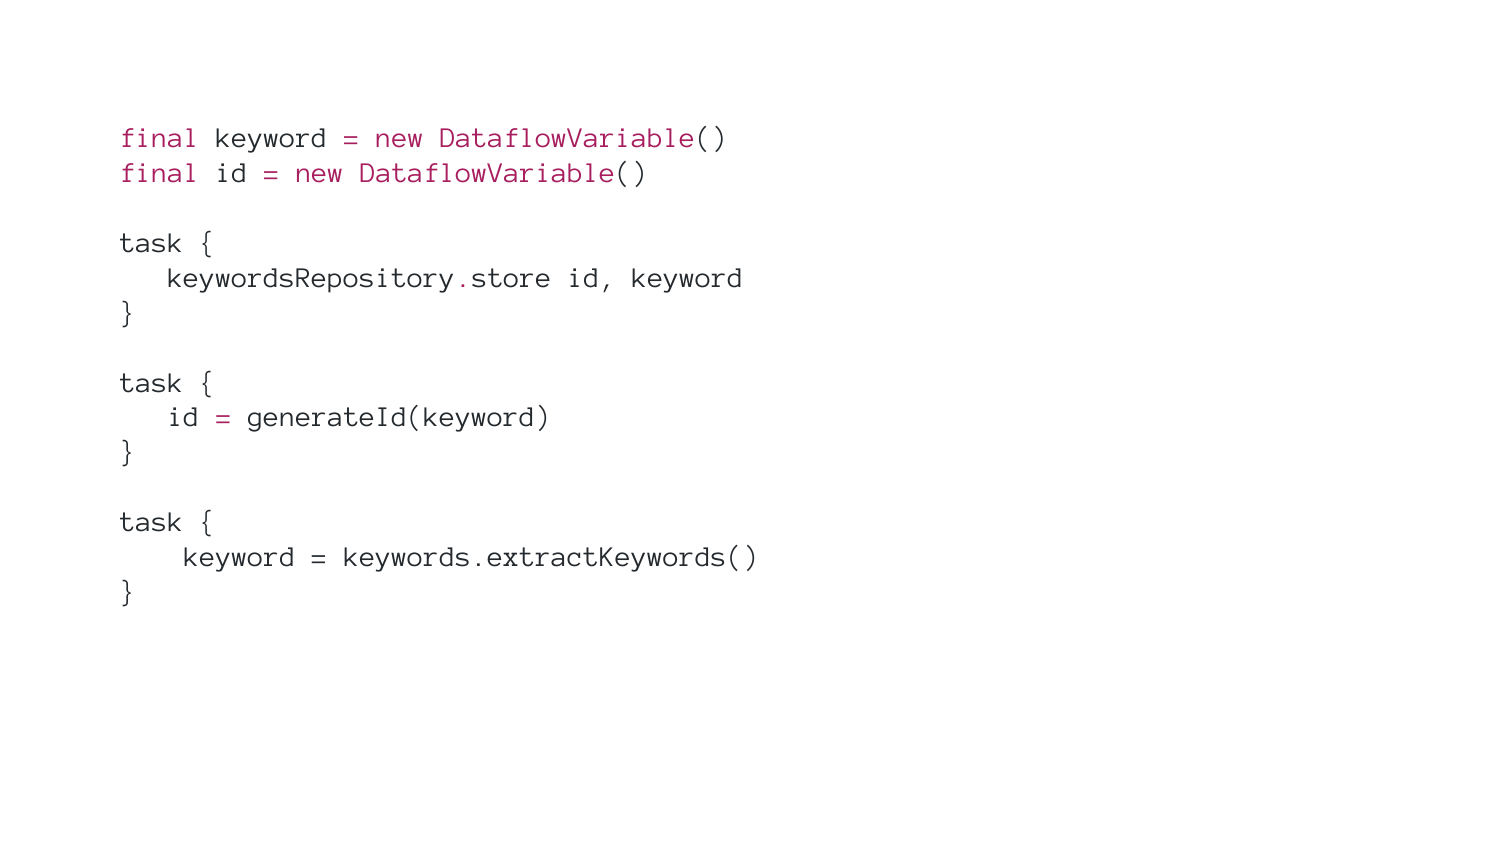

final keyword = new DataflowVariable()
final id = new DataflowVariable()

task {
   keywordsRepository.store id, keyword
}

task {
   id = generateId(keyword)
}

task {
    keyword = keywords.extractKeywords()
}